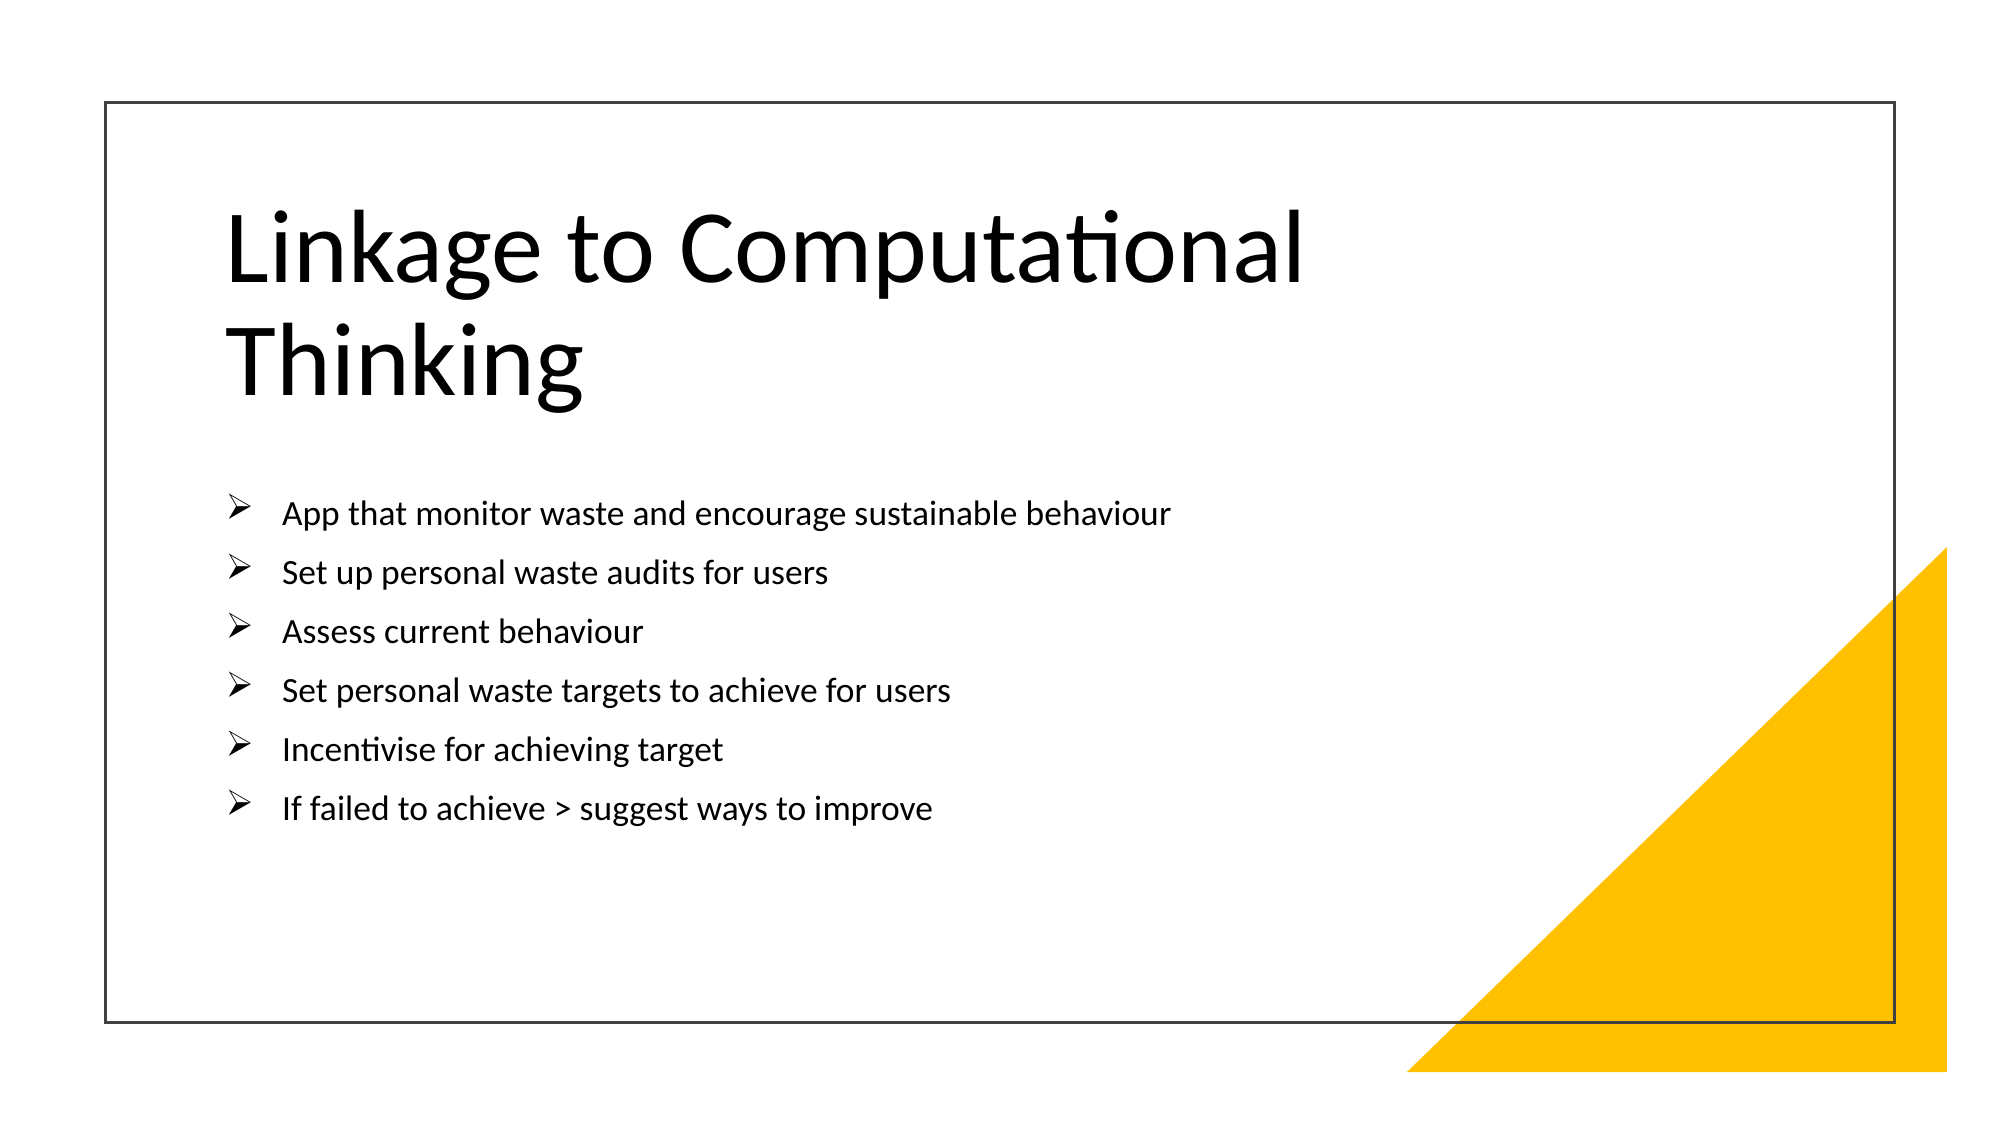

# Linkage to Computational Thinking
App that monitor waste and encourage sustainable behaviour
Set up personal waste audits for users
Assess current behaviour
Set personal waste targets to achieve for users
Incentivise for achieving target
If failed to achieve > suggest ways to improve